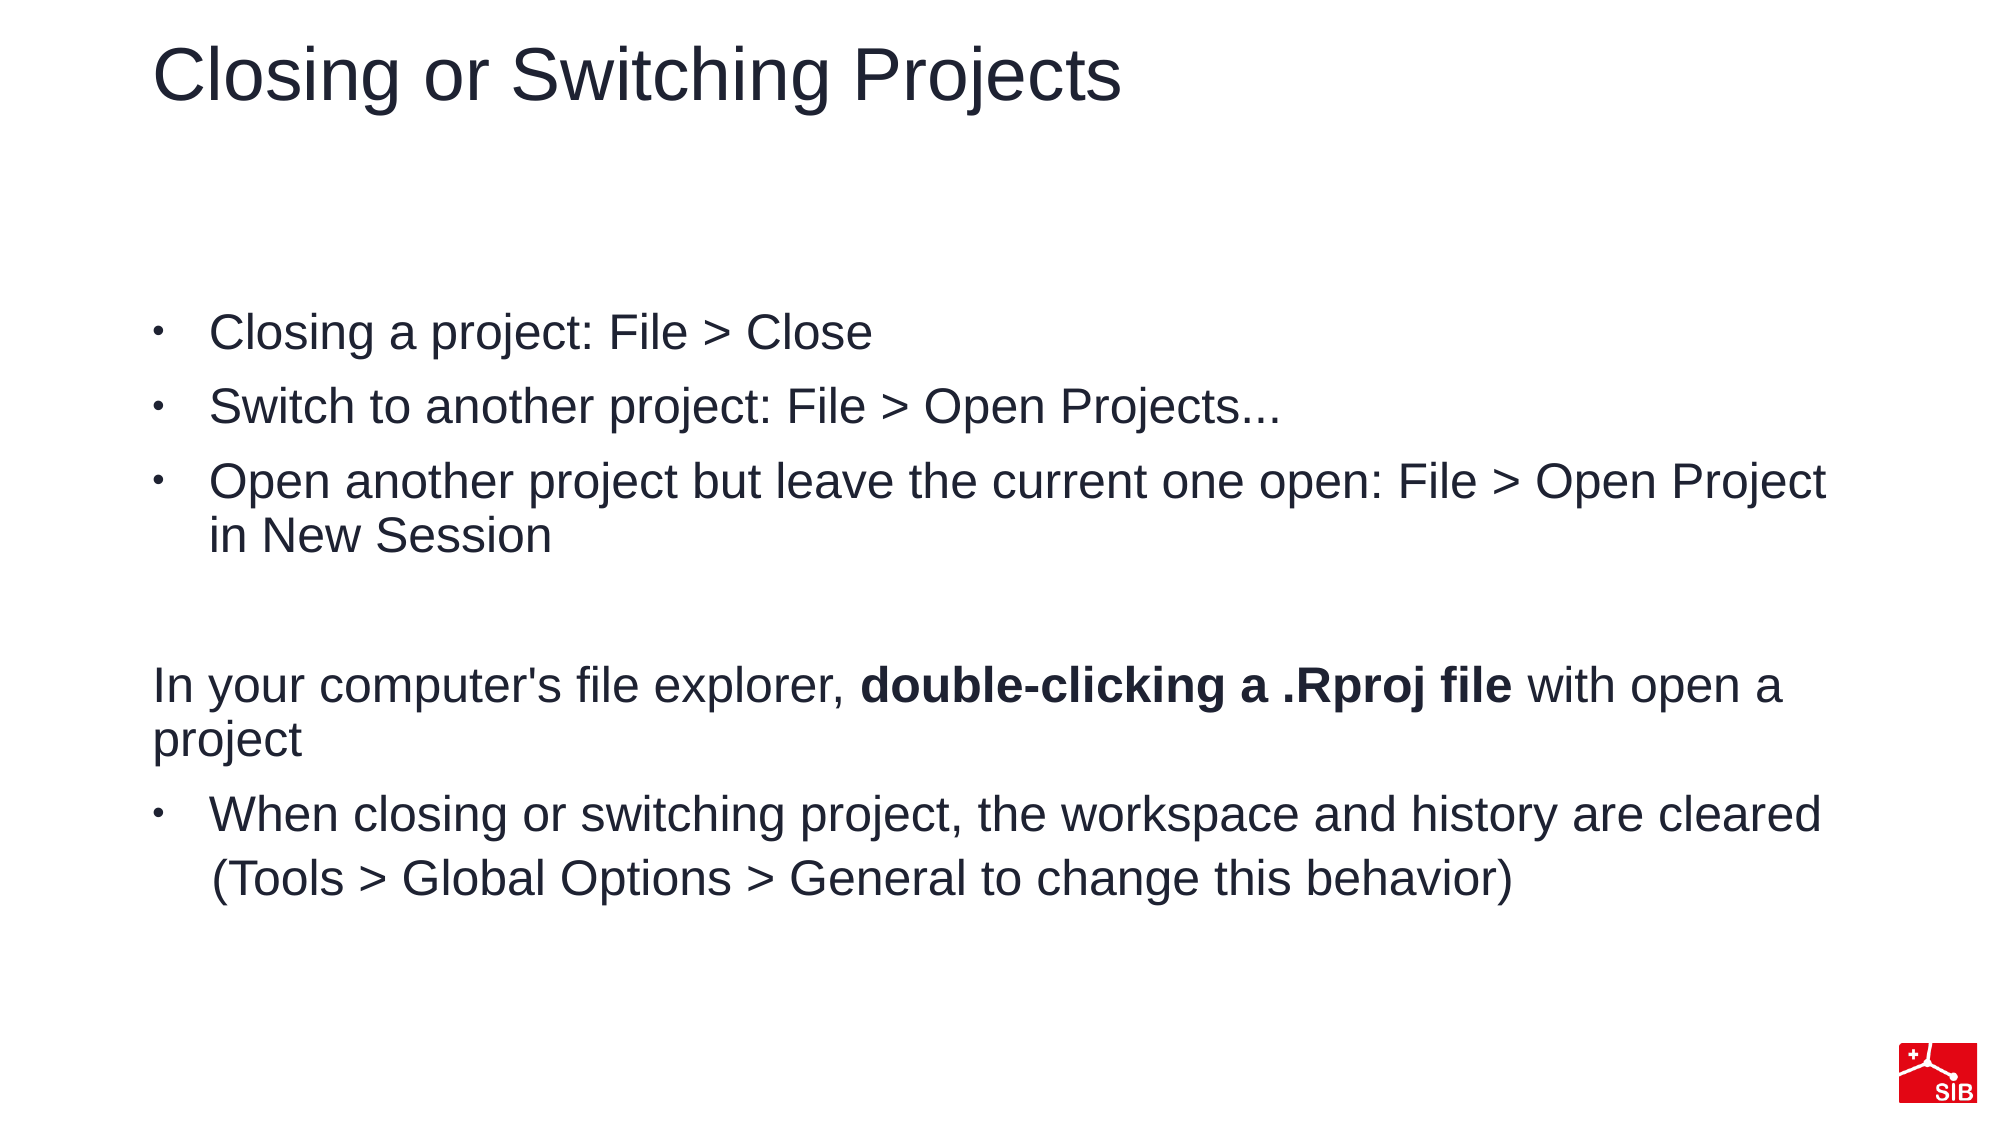

# Closing or Switching Projects
Closing a project: File > Close
Switch to another project: File > Open Projects...
Open another project but leave the current one open: File > Open Project in New Session

In your computer's file explorer, double-clicking a .Rproj file with open a project
When closing or switching project, the workspace and history are cleared
(Tools > Global Options > General to change this behavior)